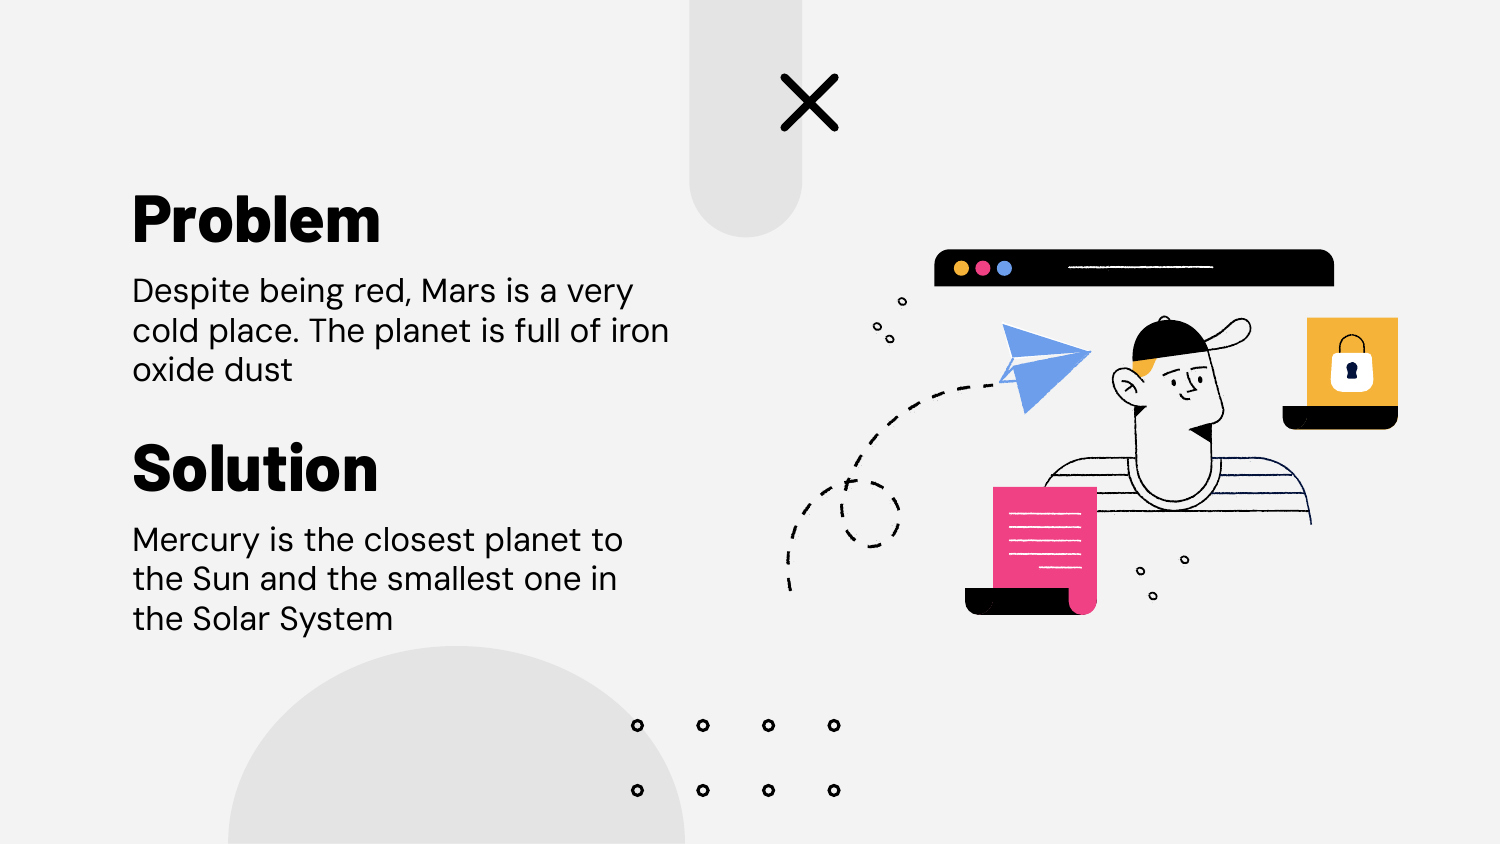

Problem

Despite being red, Mars is a very cold place. The planet is full of iron oxide dust
Solution
Mercury is the closest planet to the Sun and the smallest one in the Solar System